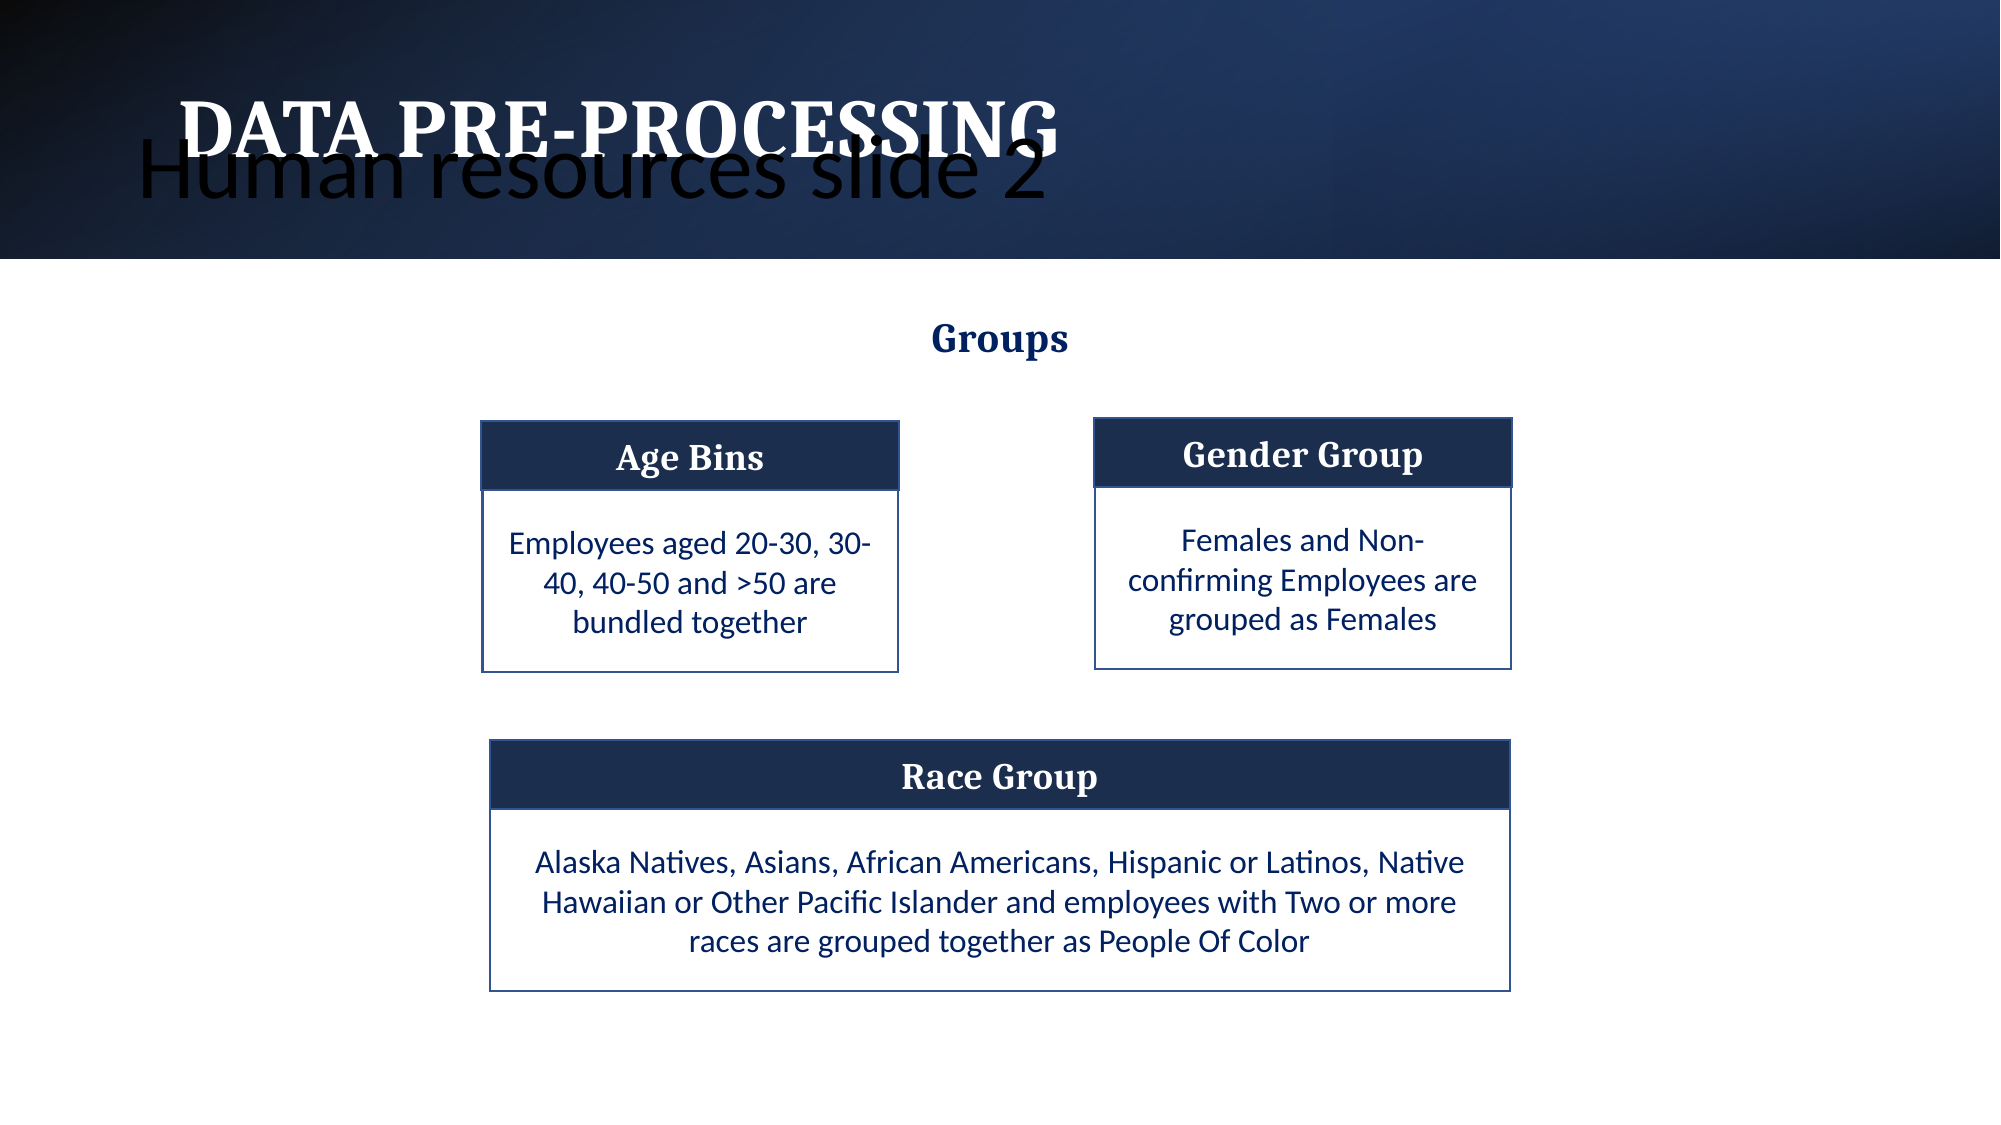

DATA PRE-PROCESSING
# Human resources slide 2
Groups

Gender Group
Females and Non-confirming Employees are grouped as Females
Age Bins
Employees aged 20-30, 30-40, 40-50 and >50 are bundled together
Race Group
Alaska Natives, Asians, African Americans, Hispanic or Latinos, Native Hawaiian or Other Pacific Islander and employees with Two or more races are grouped together as People Of Color